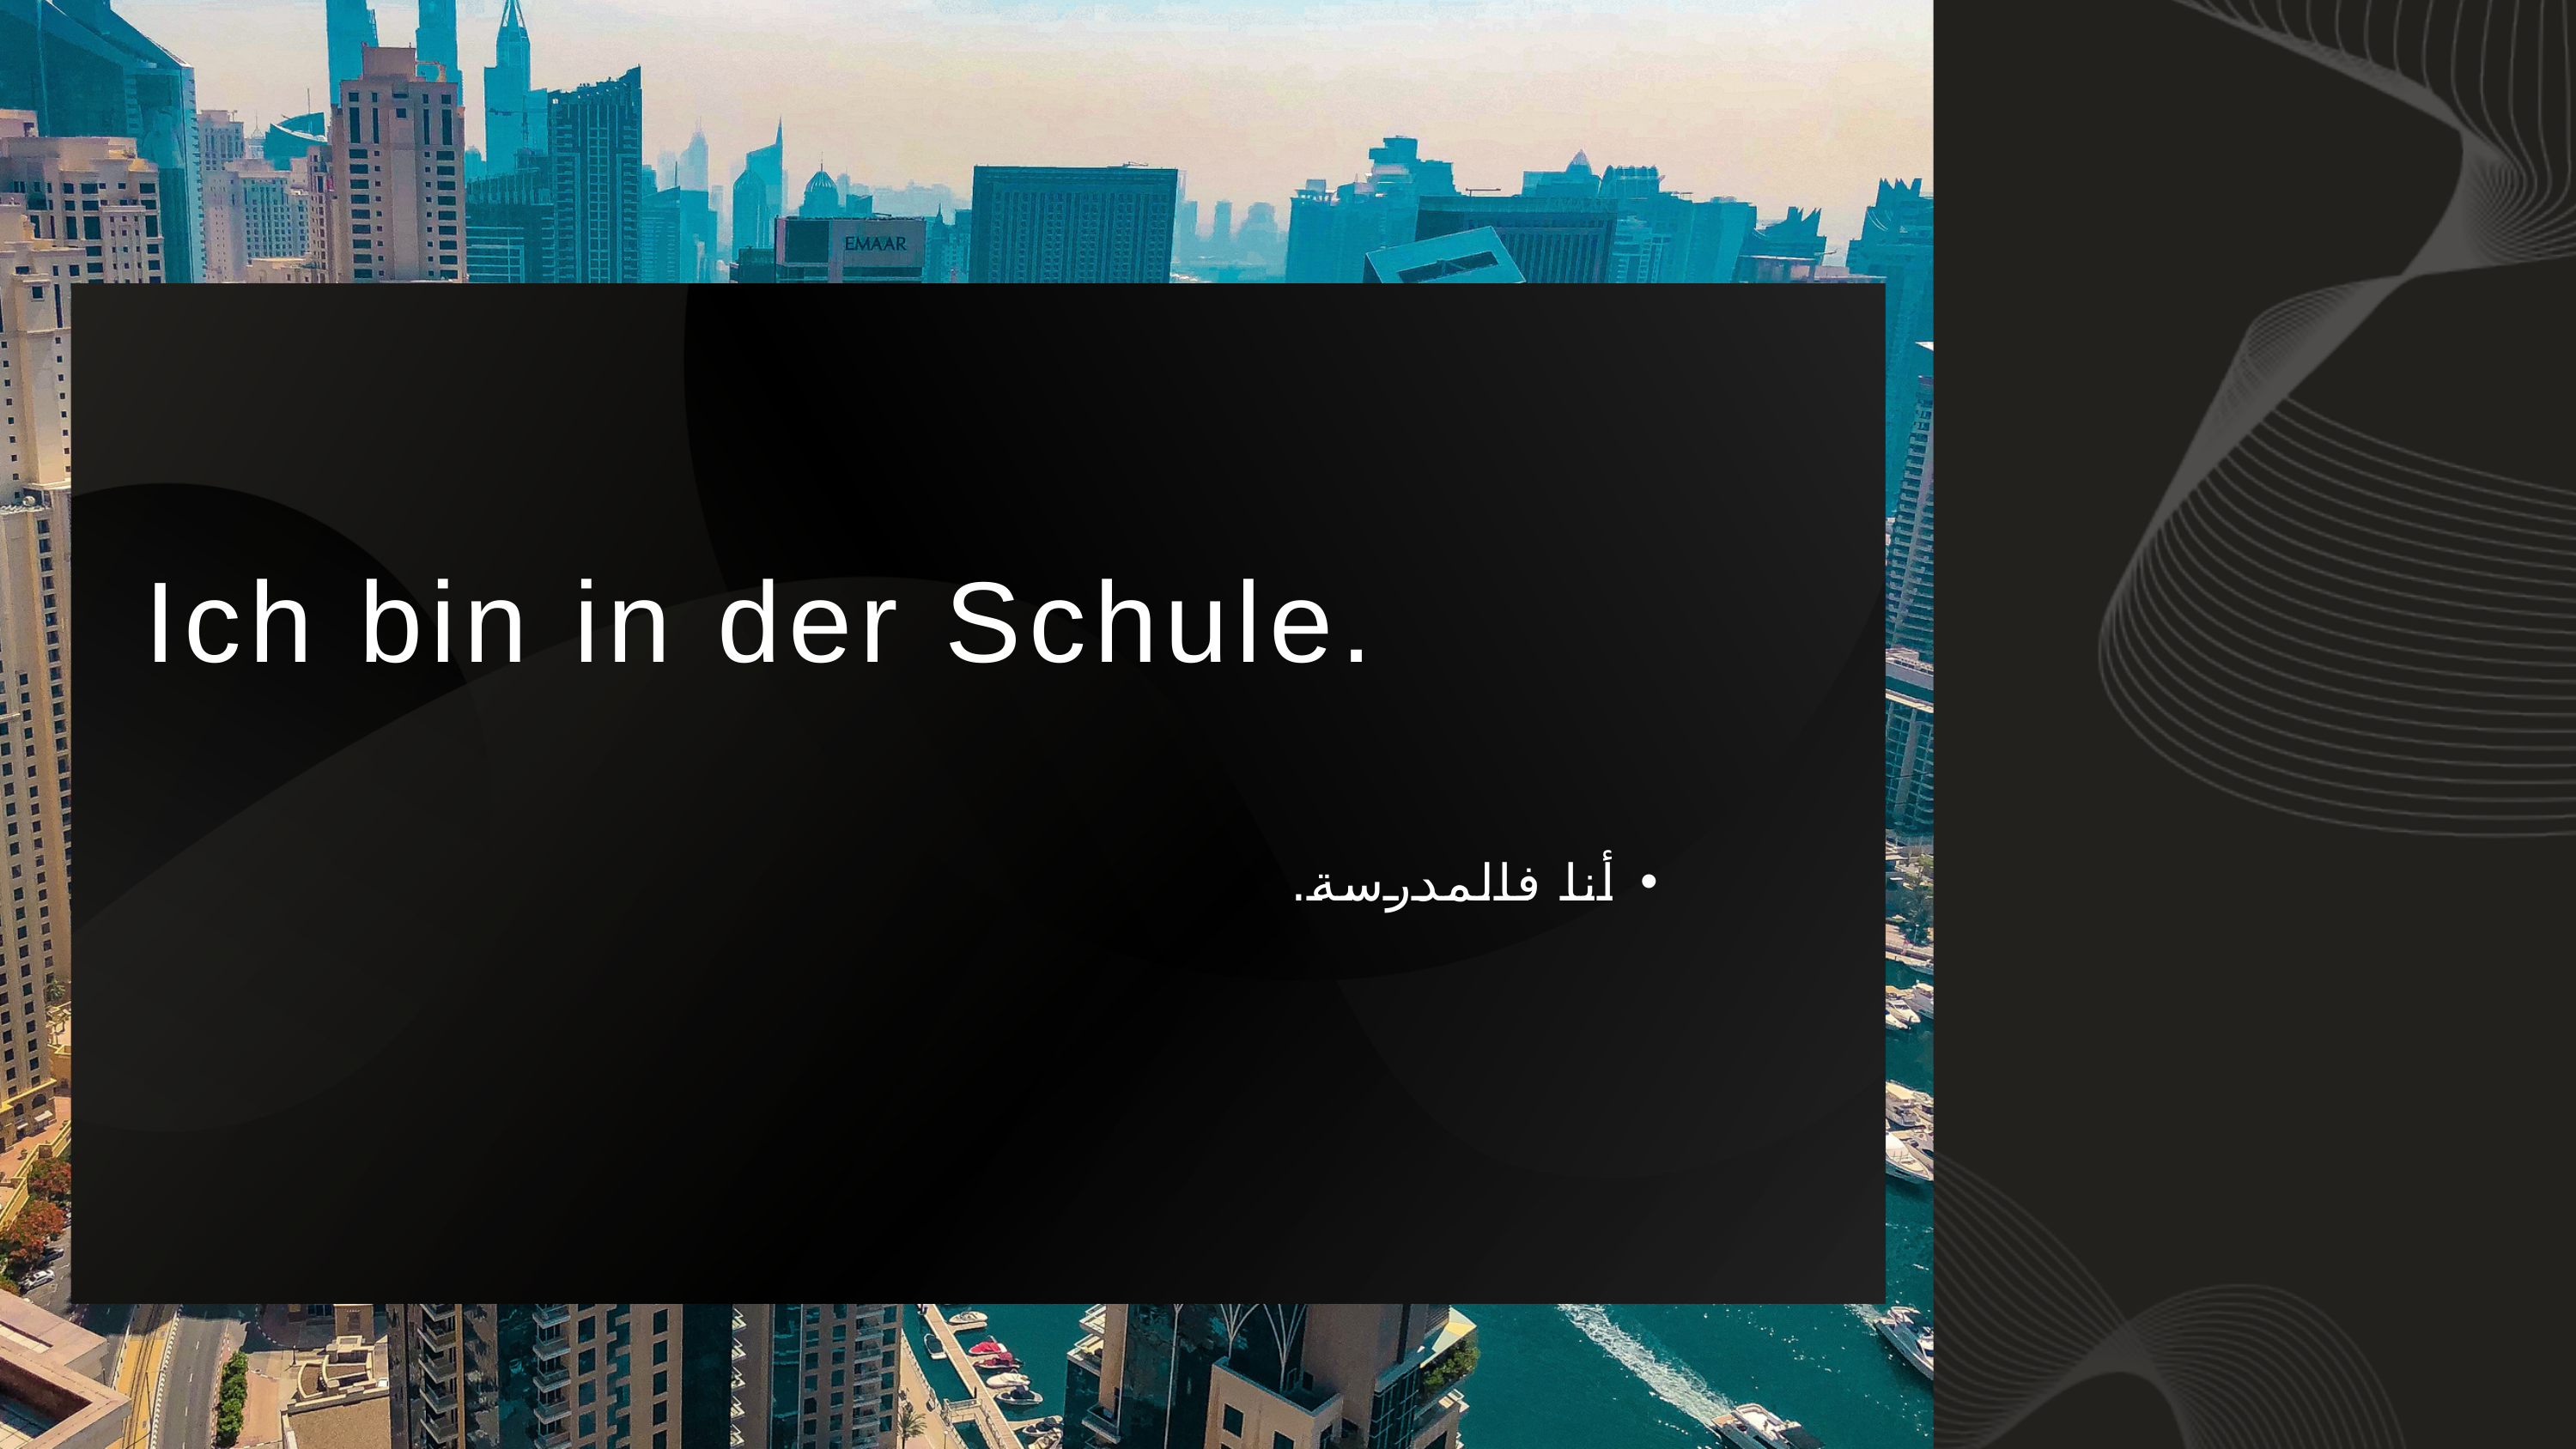

Ich bin in der Schule.

أنا فالمدرسة.